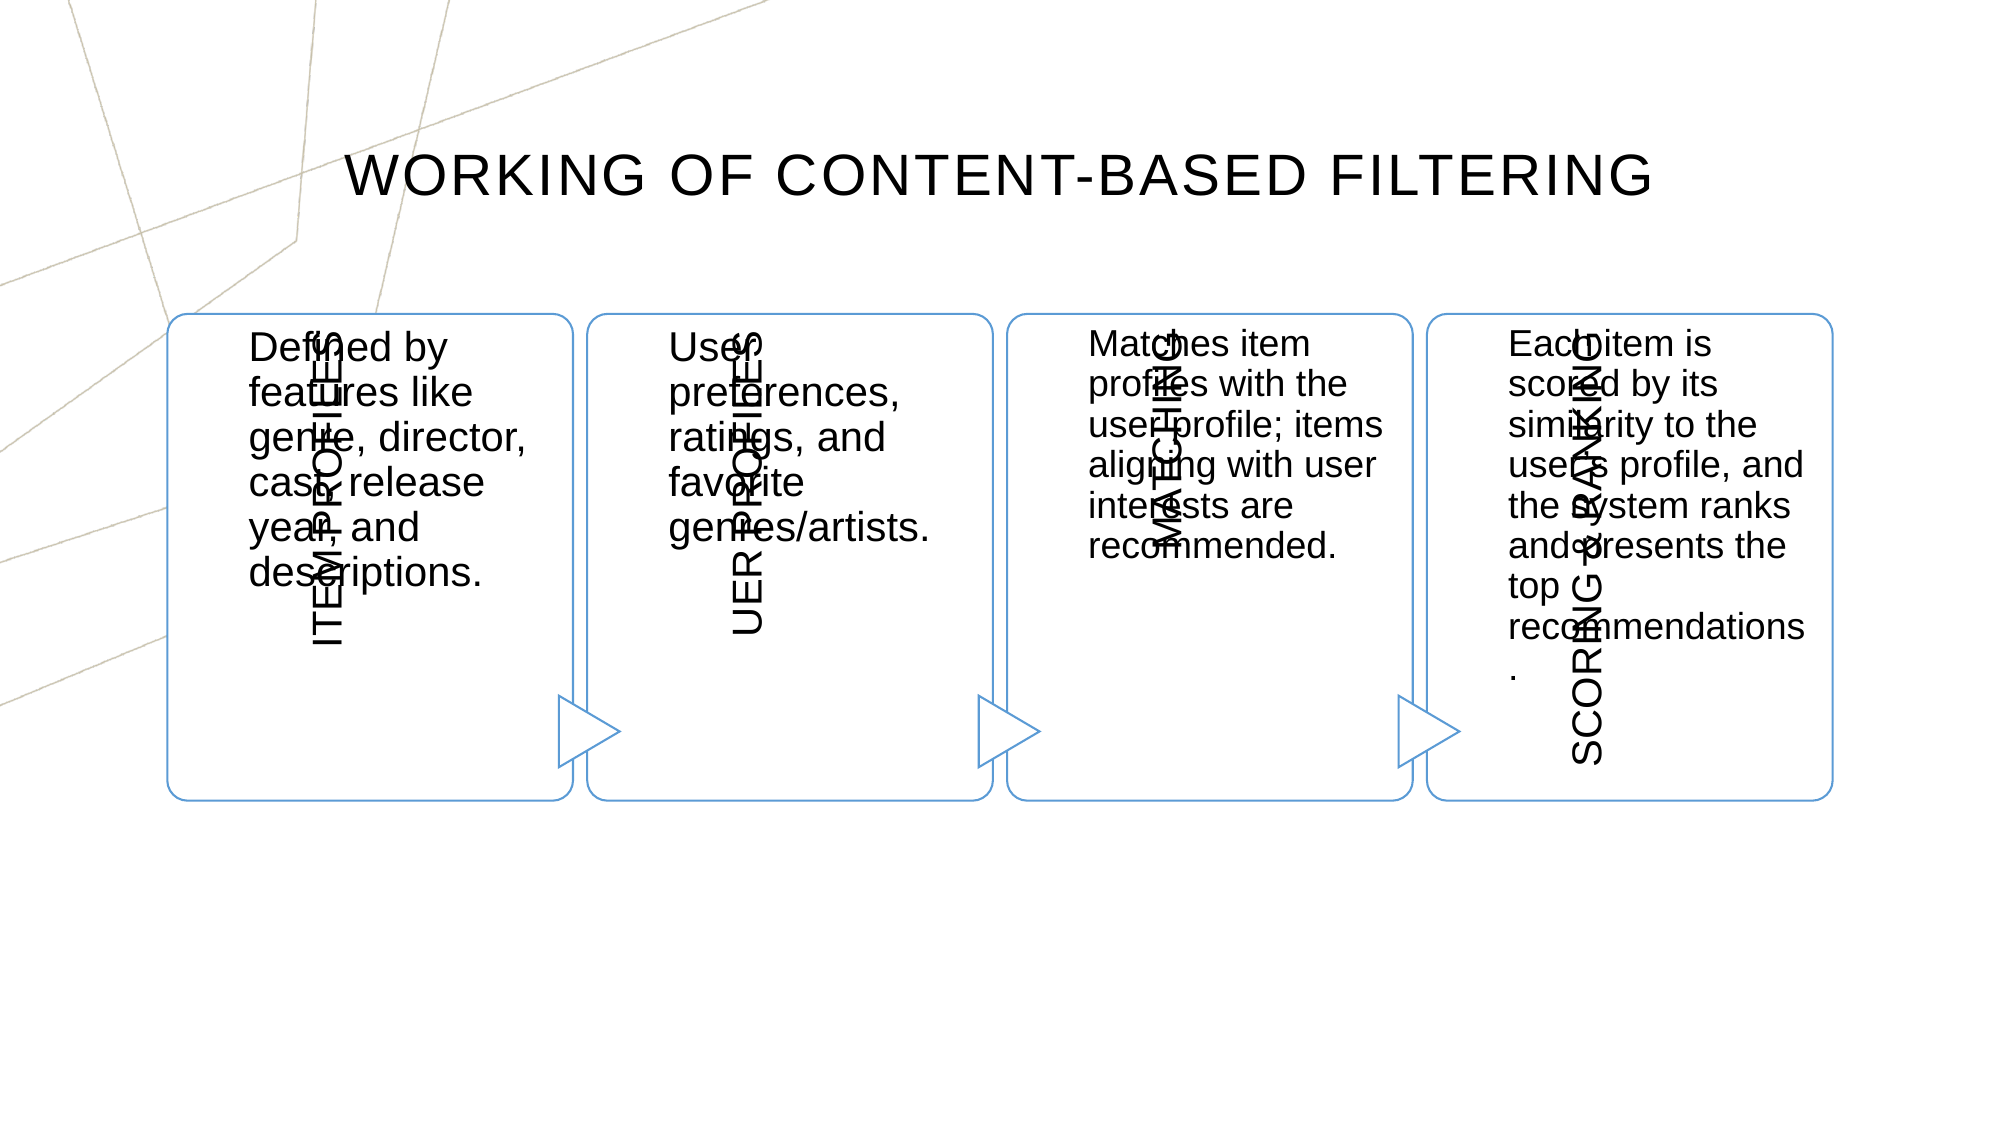

ITEM PROFILES
Defined by features like genre, director, cast, release year, and descriptions.
UER PROFILES
User preferences, ratings, and favorite genres/artists.
MATCHING
Matches item profiles with the user profile; items aligning with user interests are recommended.
SCORING & RANKING
Each item is scored by its similarity to the user’s profile, and the system ranks and presents the top recommendations.
# Working of Content-based Filtering